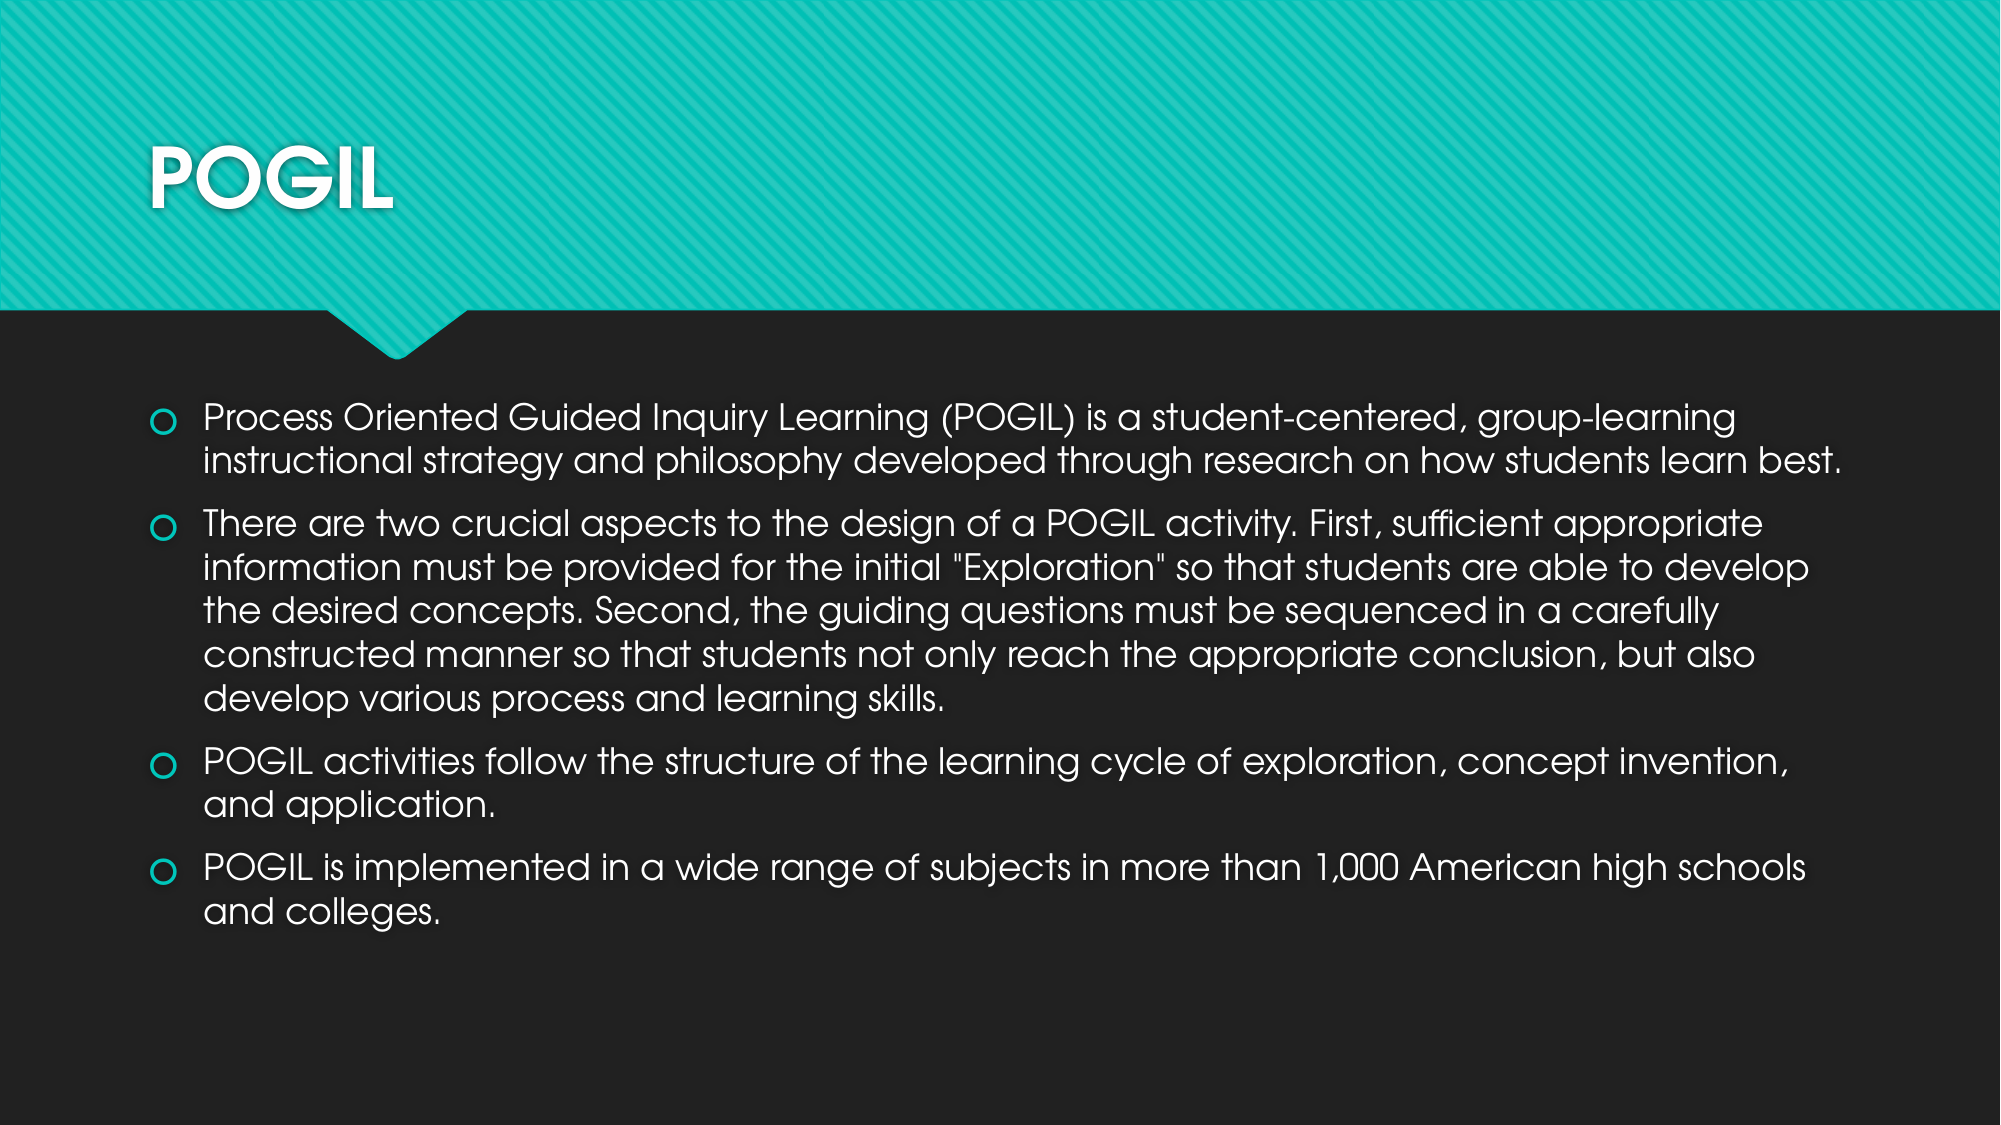

# POGIL
Process Oriented Guided Inquiry Learning (POGIL) is a student-centered, group-learning instructional strategy and philosophy developed through research on how students learn best.
There are two crucial aspects to the design of a POGIL activity. First, sufficient appropriate information must be provided for the initial "Exploration" so that students are able to develop the desired concepts. Second, the guiding questions must be sequenced in a carefully constructed manner so that students not only reach the appropriate conclusion, but also develop various process and learning skills.
POGIL activities follow the structure of the learning cycle of exploration, concept invention, and application.
POGIL is implemented in a wide range of subjects in more than 1,000 American high schools and colleges.